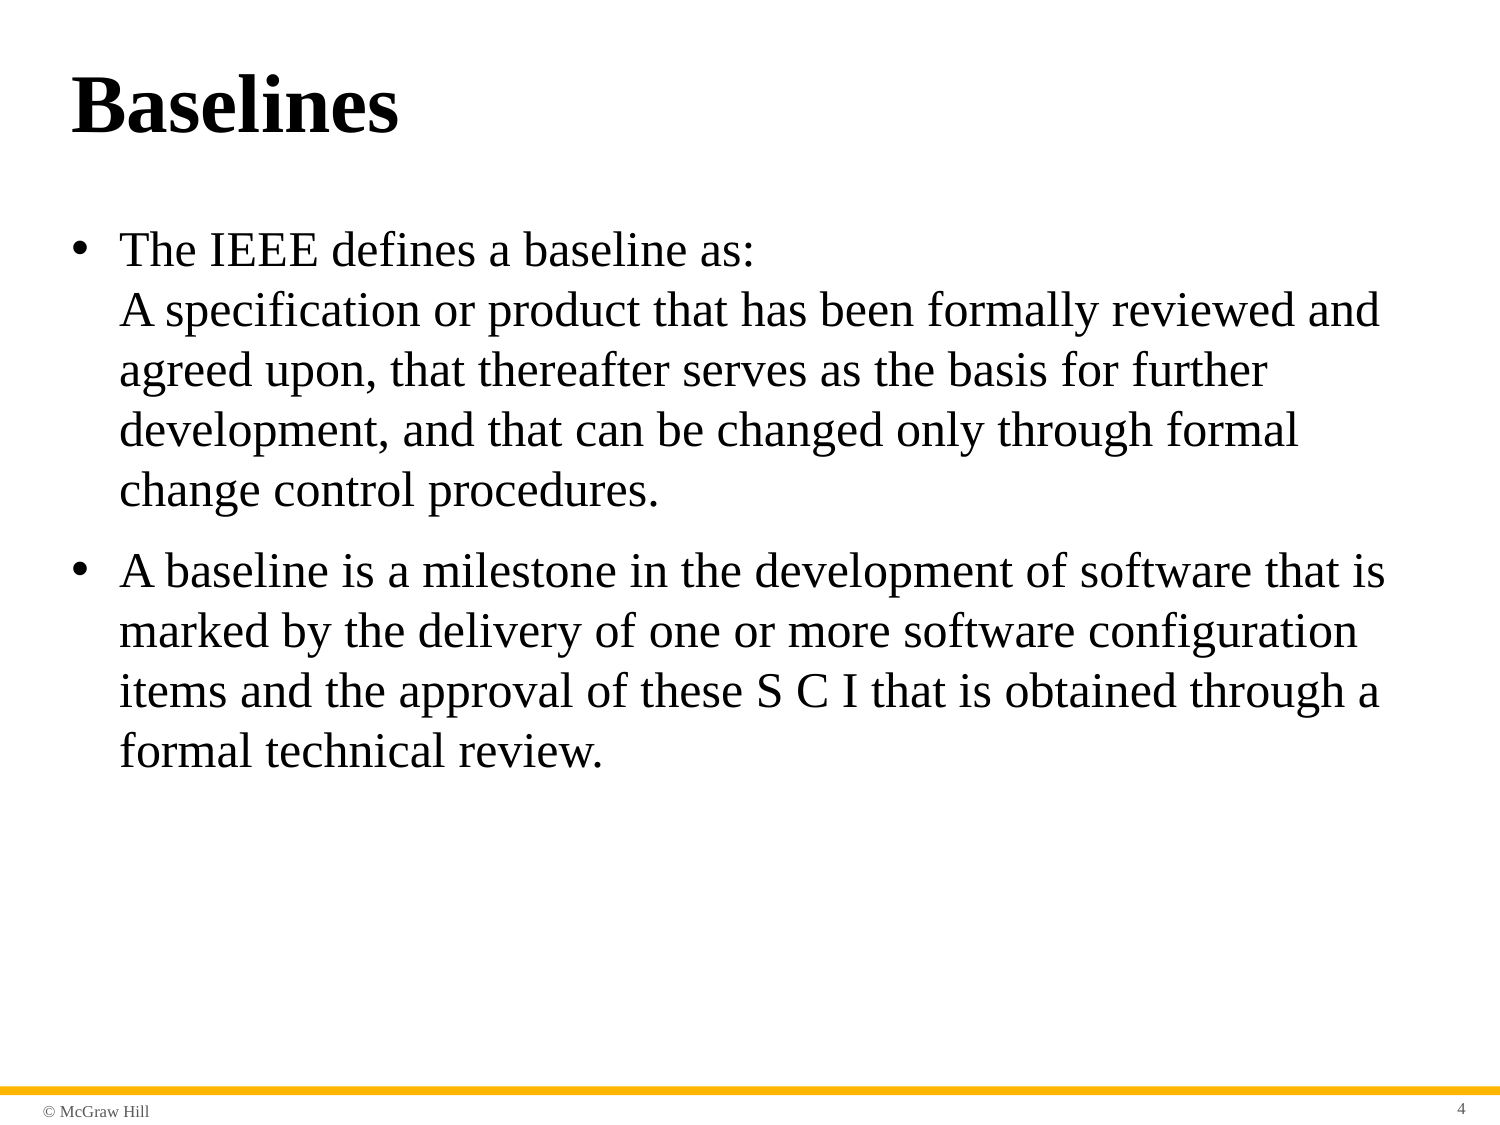

# Baselines
The I E E E defines a baseline as:
A specification or product that has been formally reviewed and agreed upon, that thereafter serves as the basis for further development, and that can be changed only through formal change control procedures.
A baseline is a milestone in the development of software that is marked by the delivery of one or more software configuration items and the approval of these S C I that is obtained through a formal technical review.
4